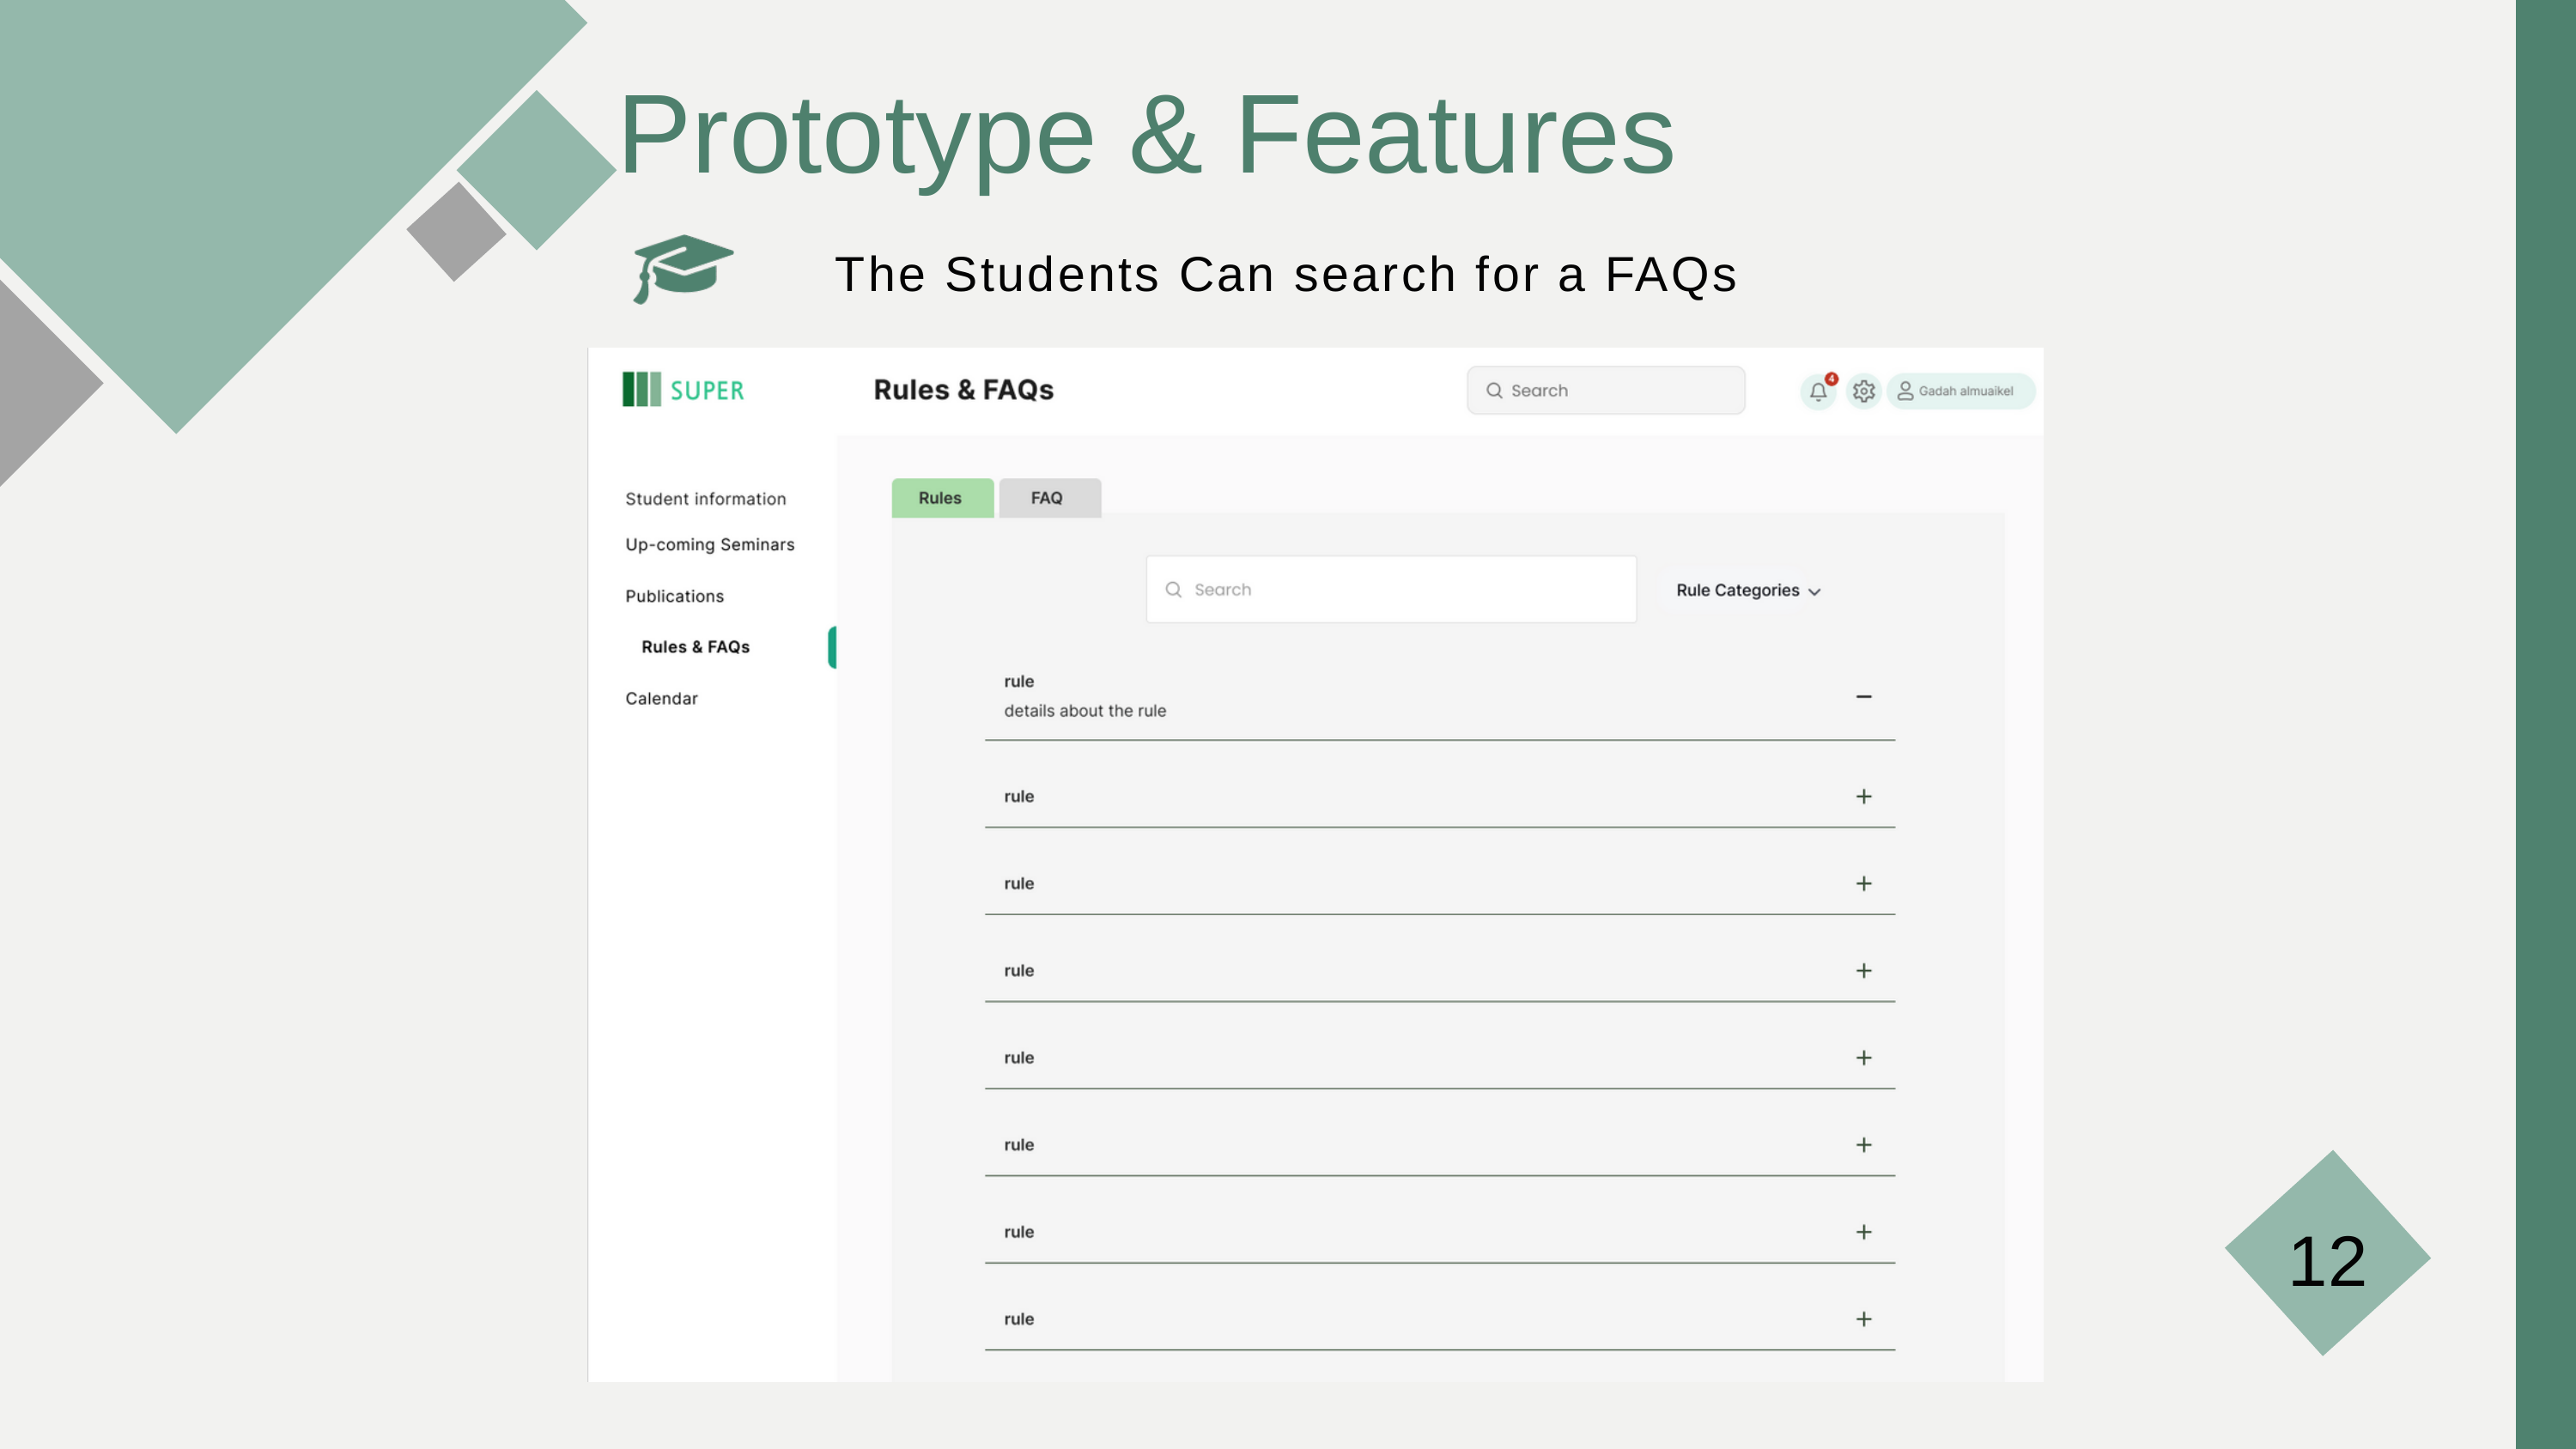

Prototype & Features

The Students Can search for a FAQs

12